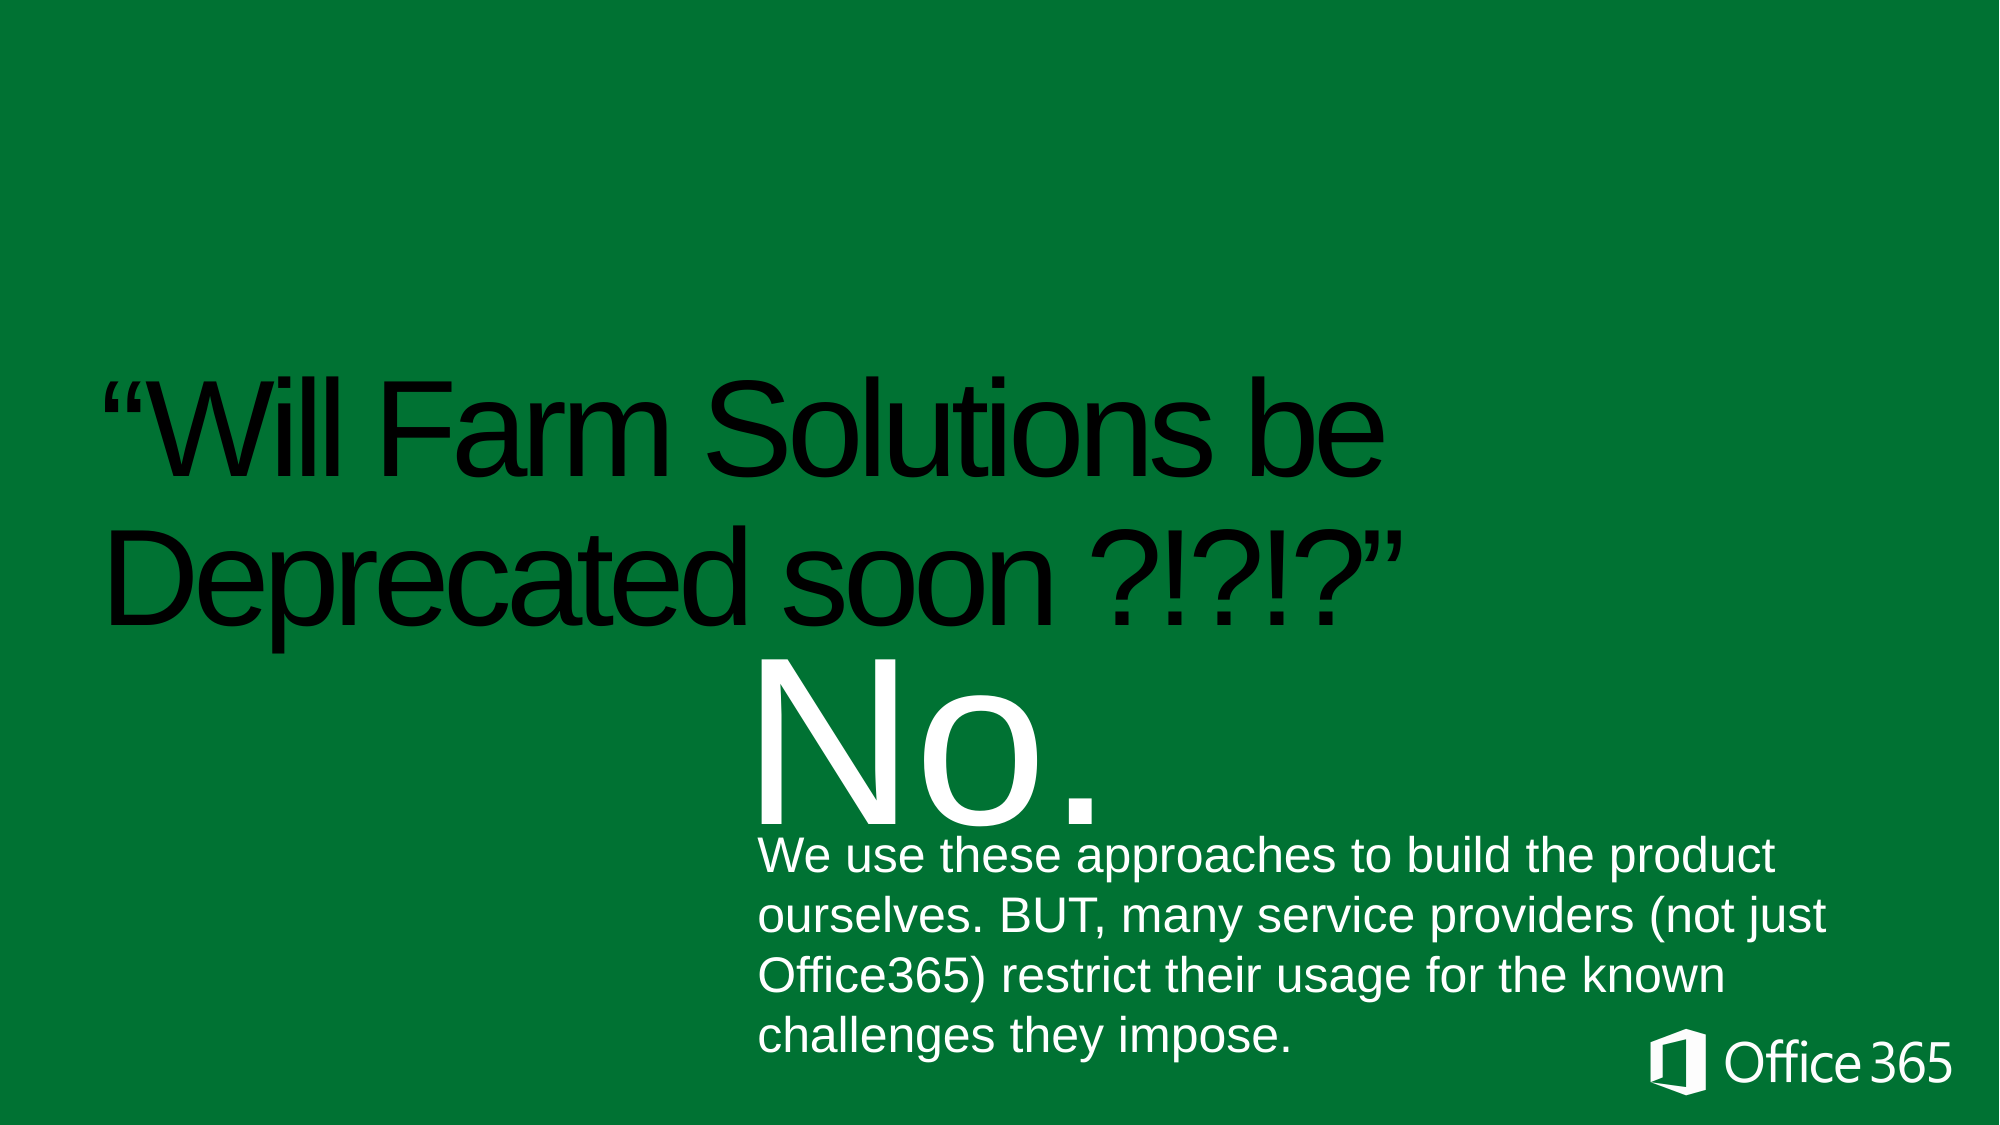

# “Will Farm Solutions be Deprecated soon ?!?!?”
No.
We use these approaches to build the product ourselves. BUT, many service providers (not just Office365) restrict their usage for the known challenges they impose.